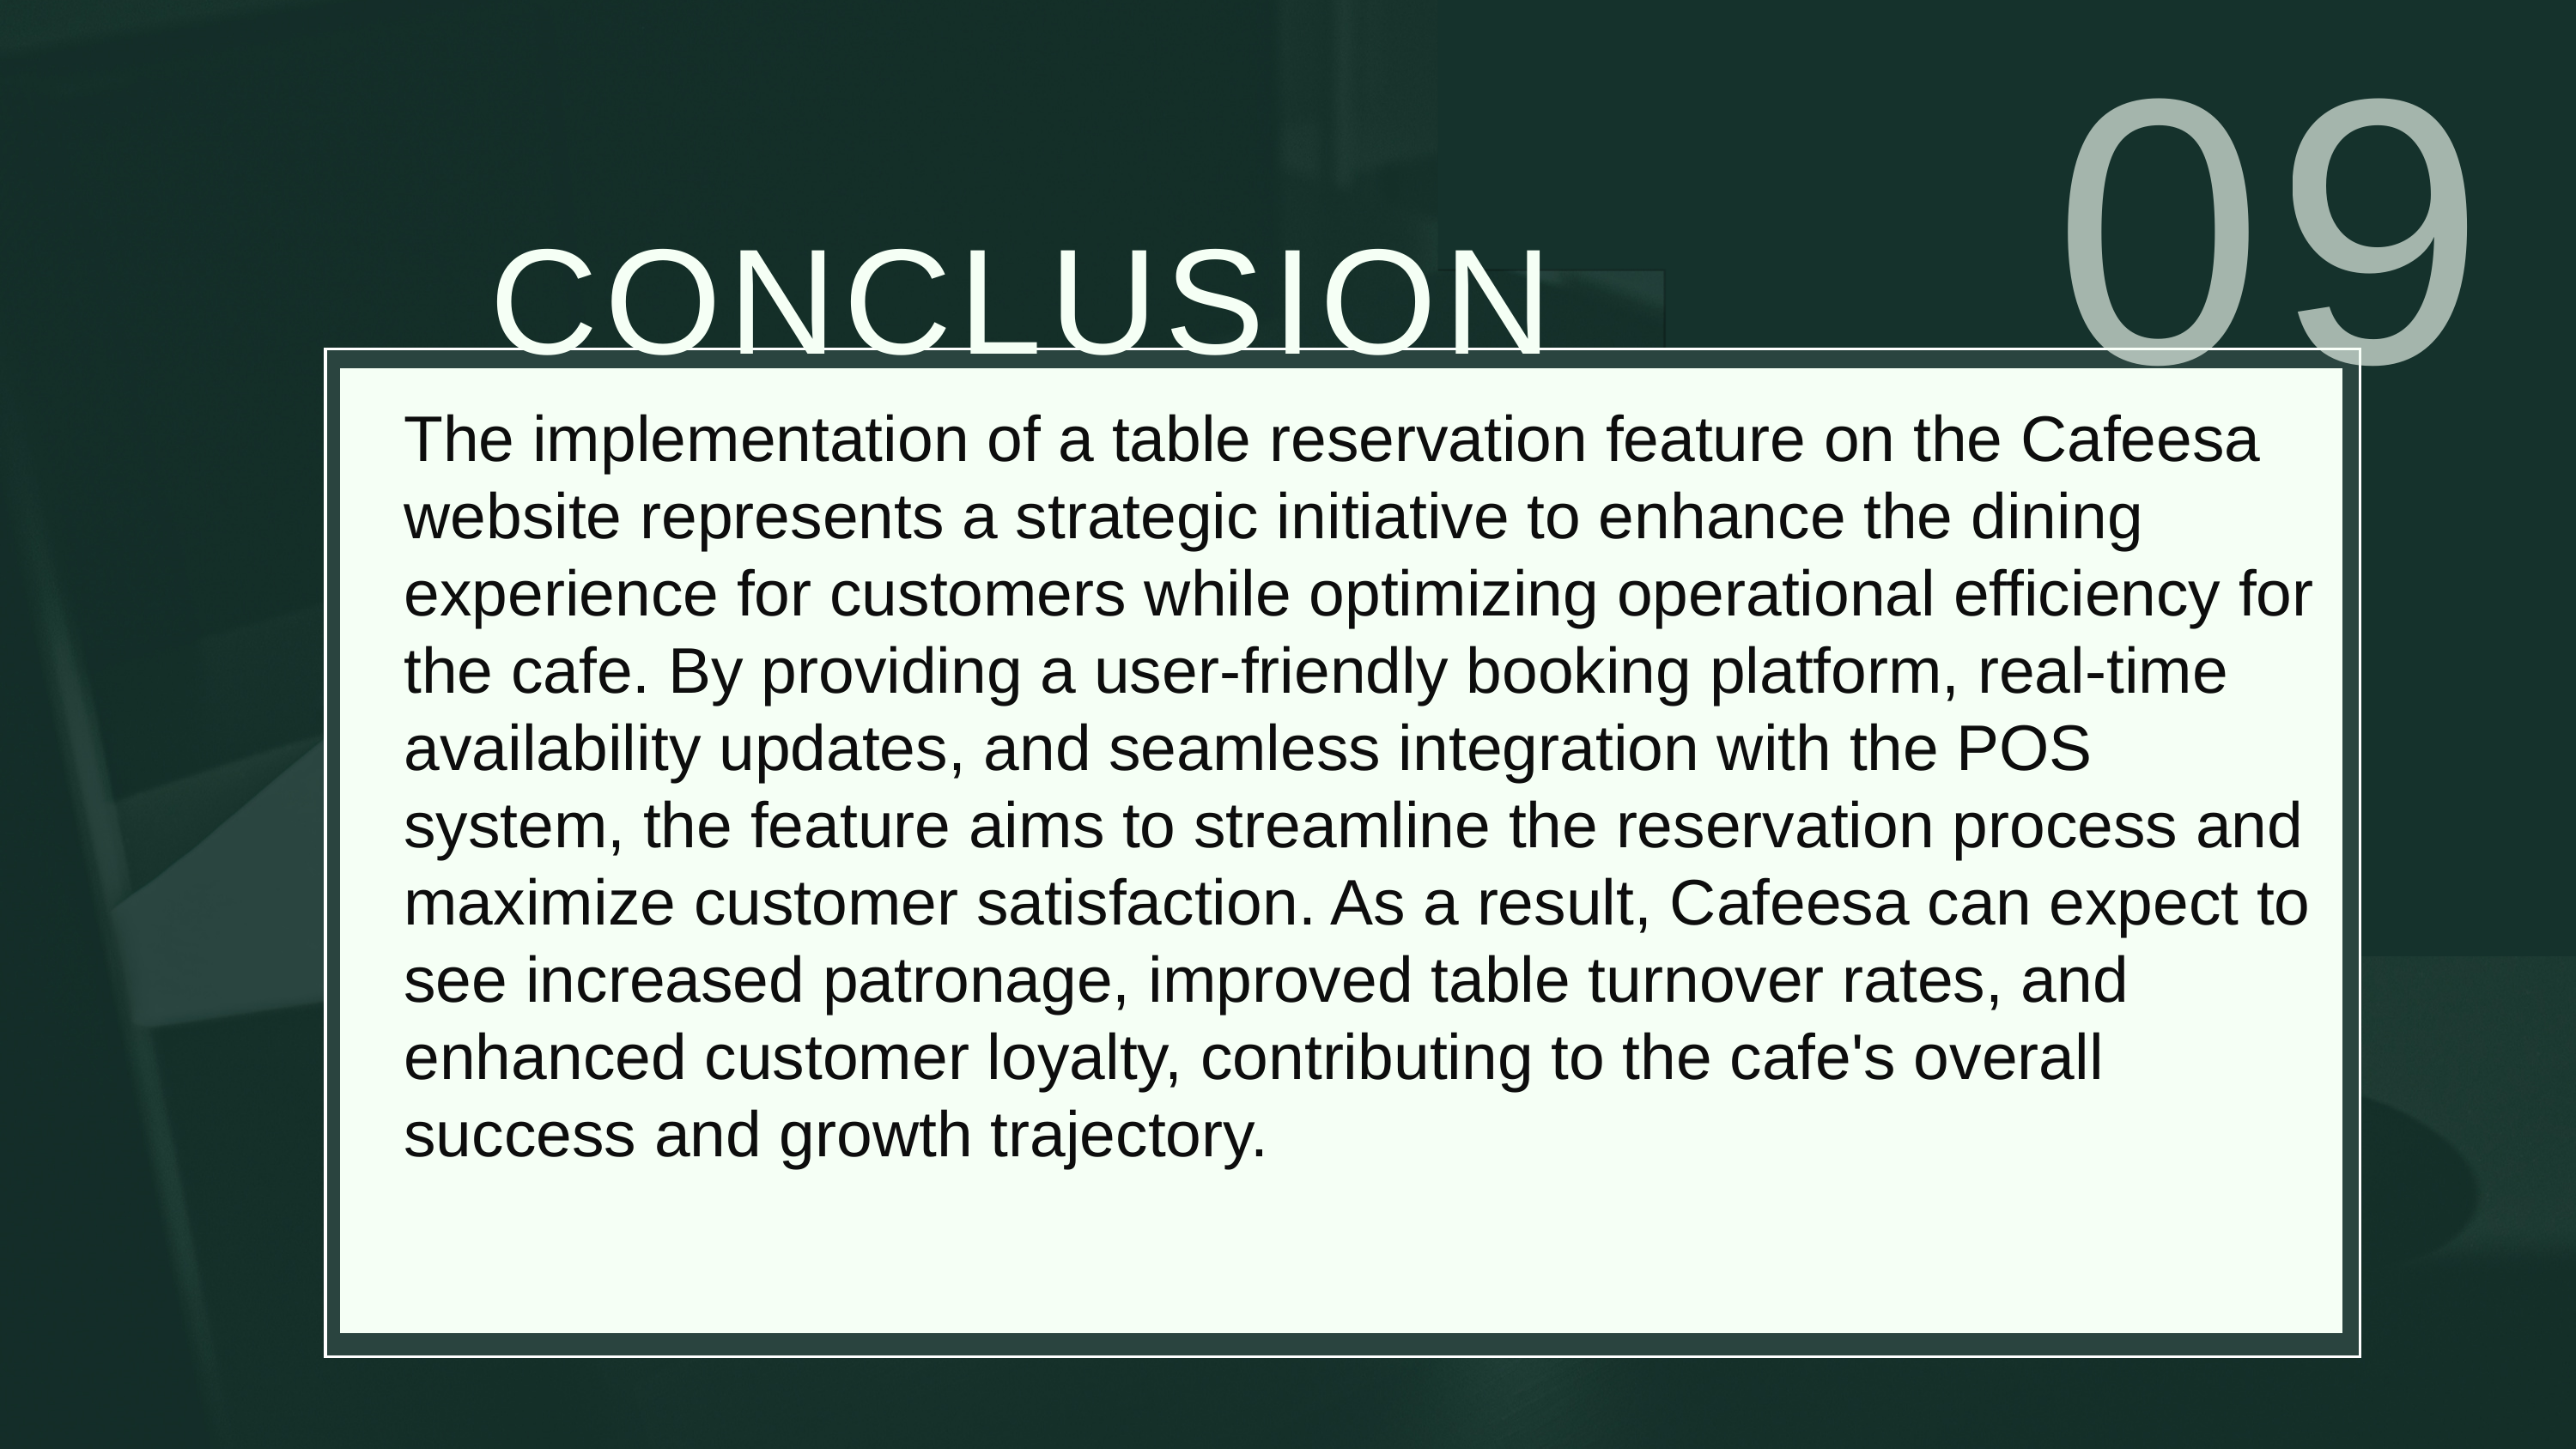

09
CONCLUSION

The implementation of a table reservation feature on the Cafeesa website represents a strategic initiative to enhance the dining experience for customers while optimizing operational efficiency for the cafe. By providing a user-friendly booking platform, real-time availability updates, and seamless integration with the POS system, the feature aims to streamline the reservation process and maximize customer satisfaction. As a result, Cafeesa can expect to see increased patronage, improved table turnover rates, and enhanced customer loyalty, contributing to the cafe's overall success and growth trajectory.